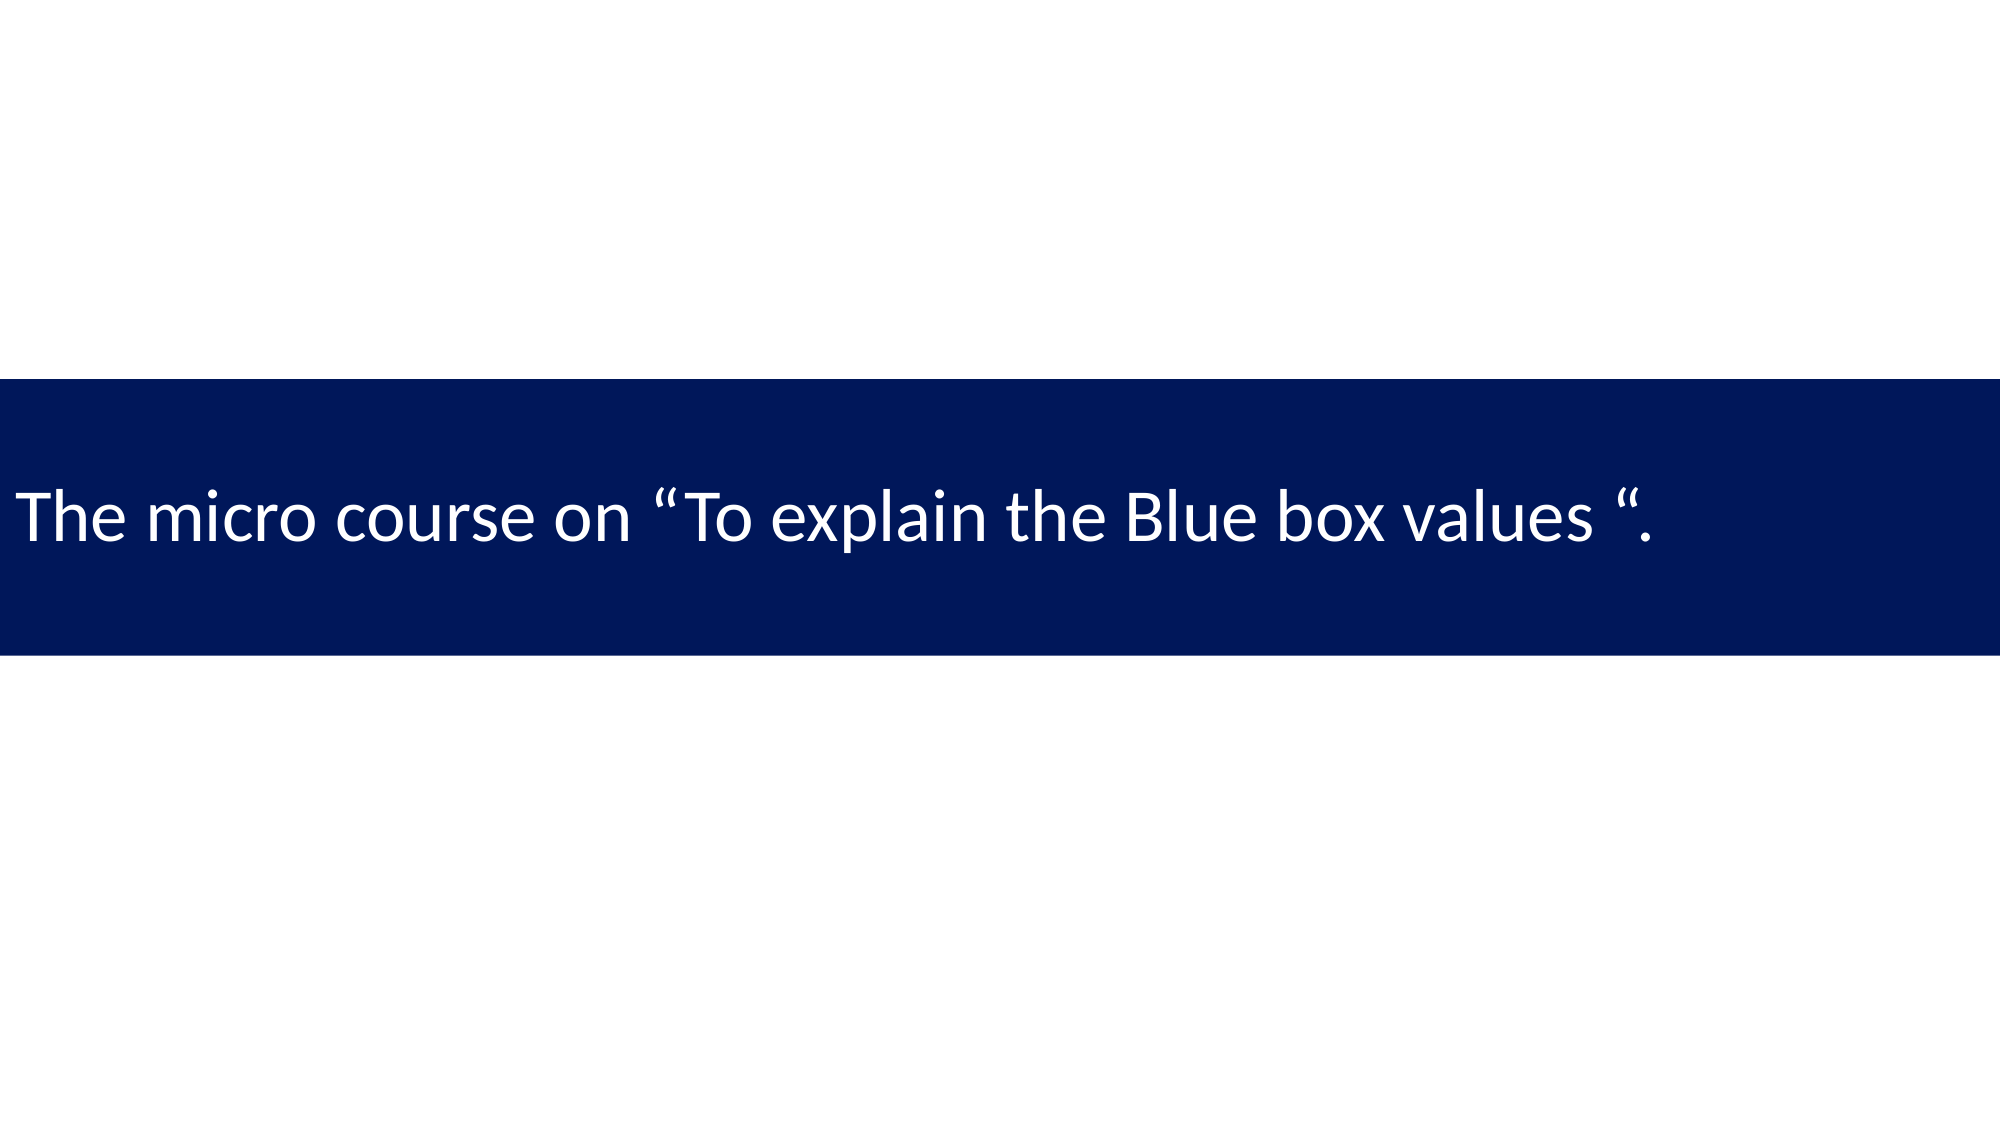

# The micro course on “To explain the Blue box values “.